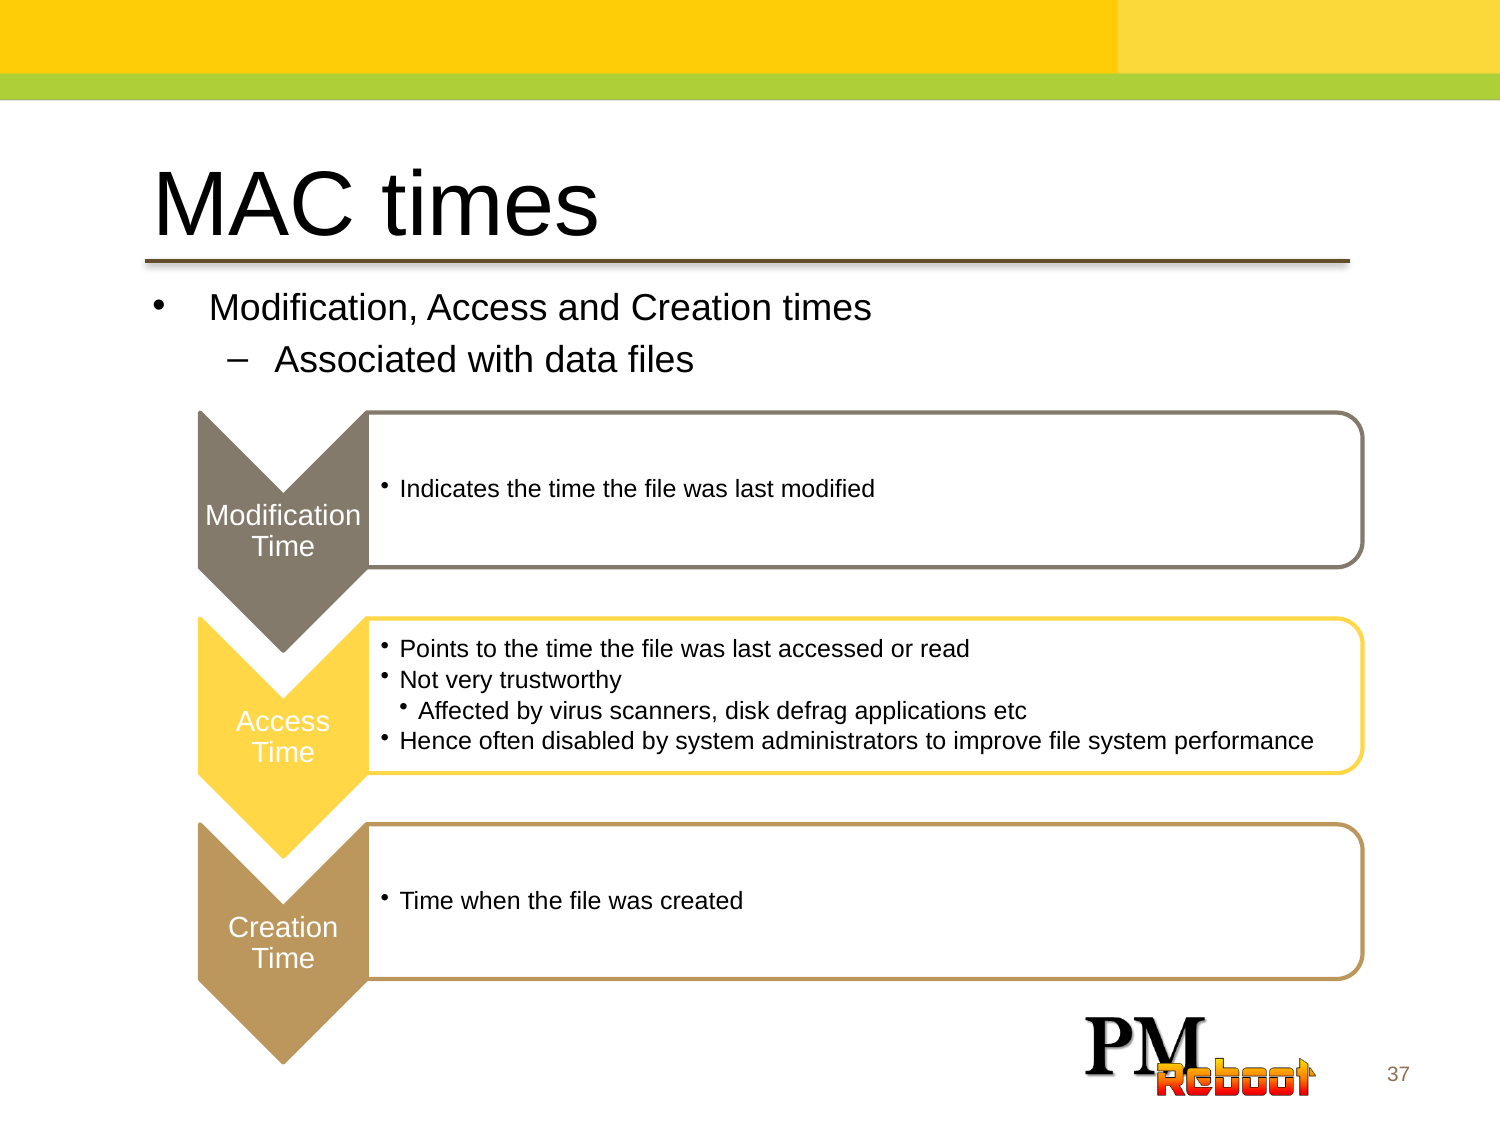

MAC times
Modification, Access and Creation times
Associated with data files
Modification Time
Indicates the time the file was last modified
Access Time
Points to the time the file was last accessed or read
Not very trustworthy
Affected by virus scanners, disk defrag applications etc
Hence often disabled by system administrators to improve file system performance
Creation Time
Time when the file was created
37